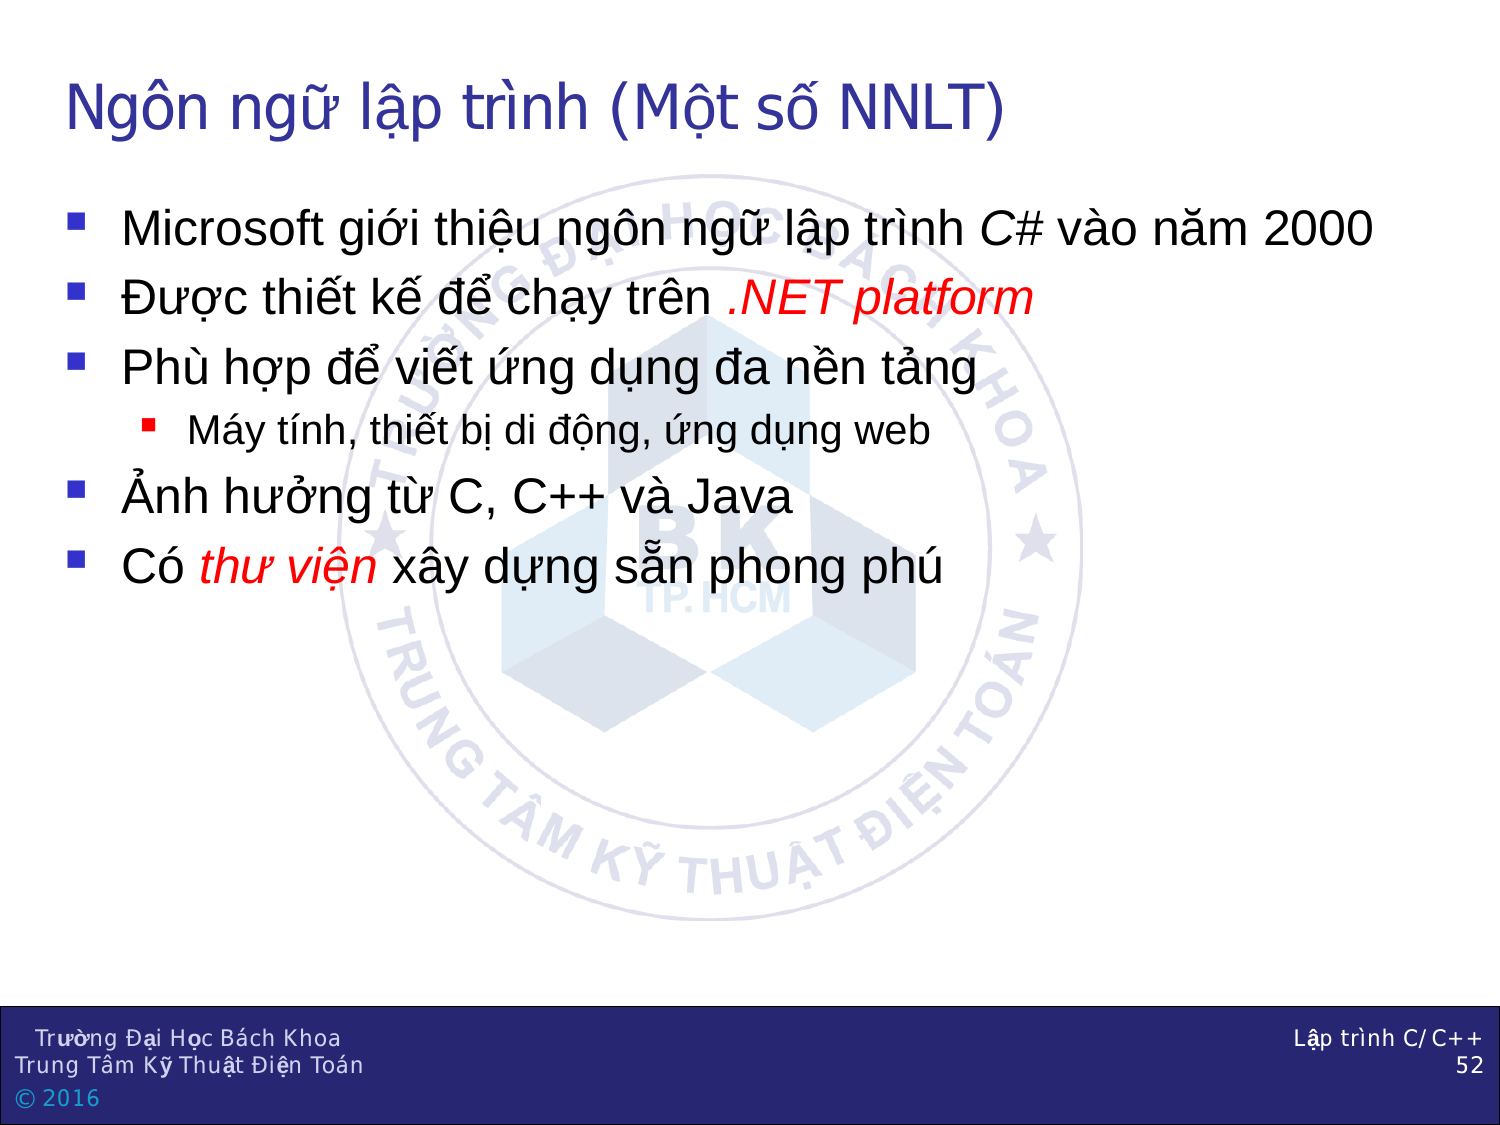

# Ngôn ngữ lập trình (Một số NNLT)
Microsoft giới thiệu ngôn ngữ lập trình C# vào năm 2000
Được thiết kế để chạy trên .NET platform
Phù hợp để viết ứng dụng đa nền tảng
Máy tính, thiết bị di động, ứng dụng web
Ảnh hưởng từ C, C++ và Java
Có thư viện xây dựng sẵn phong phú